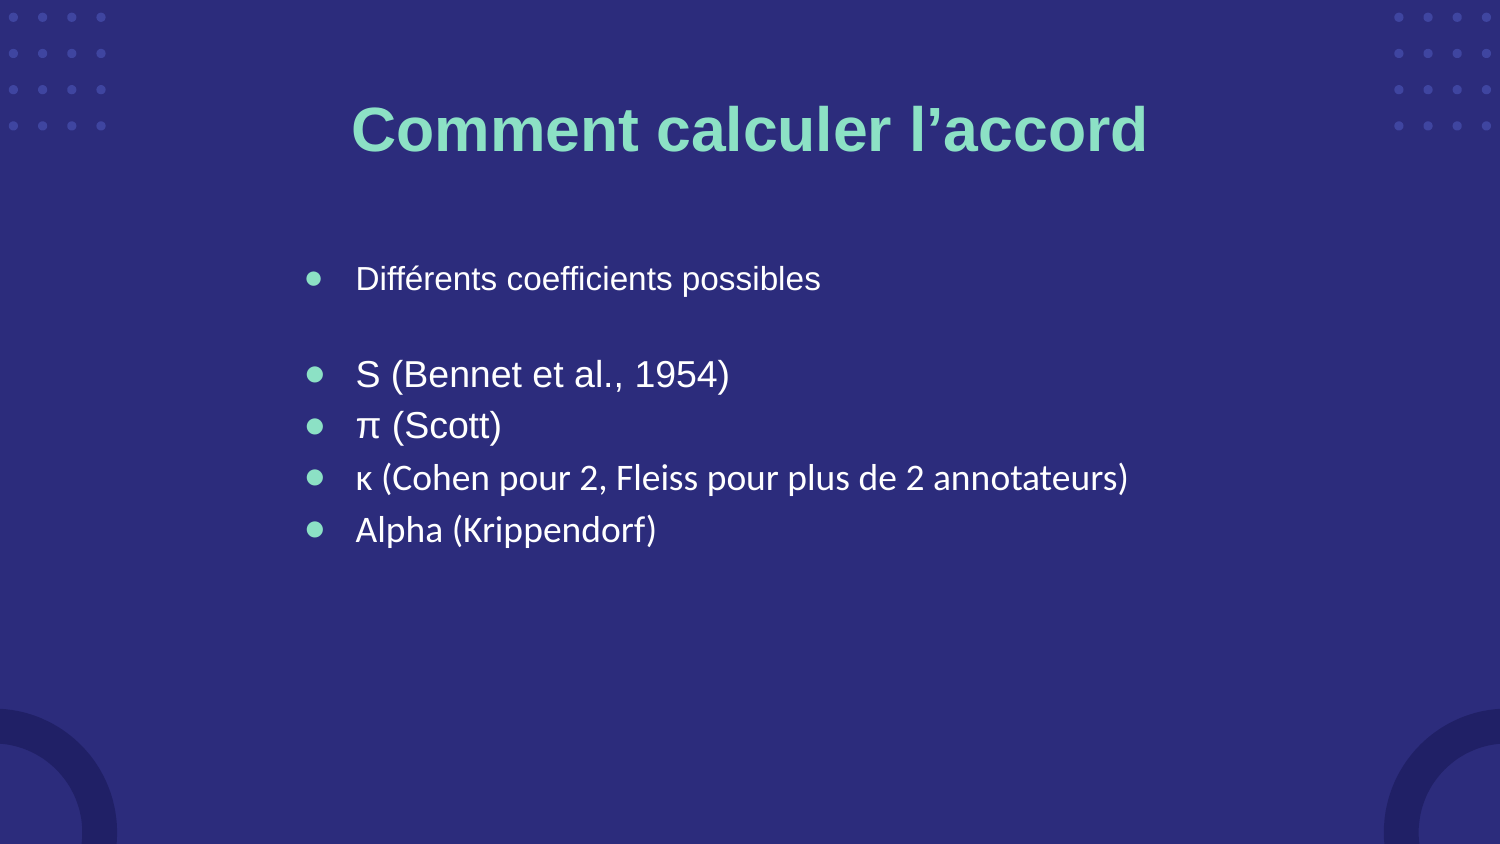

# Comment calculer l’accord
Différents coefficients possibles

S (Bennet et al., 1954)
π (Scott)
κ (Cohen pour 2, Fleiss pour plus de 2 annotateurs)
Alpha (Krippendorf)